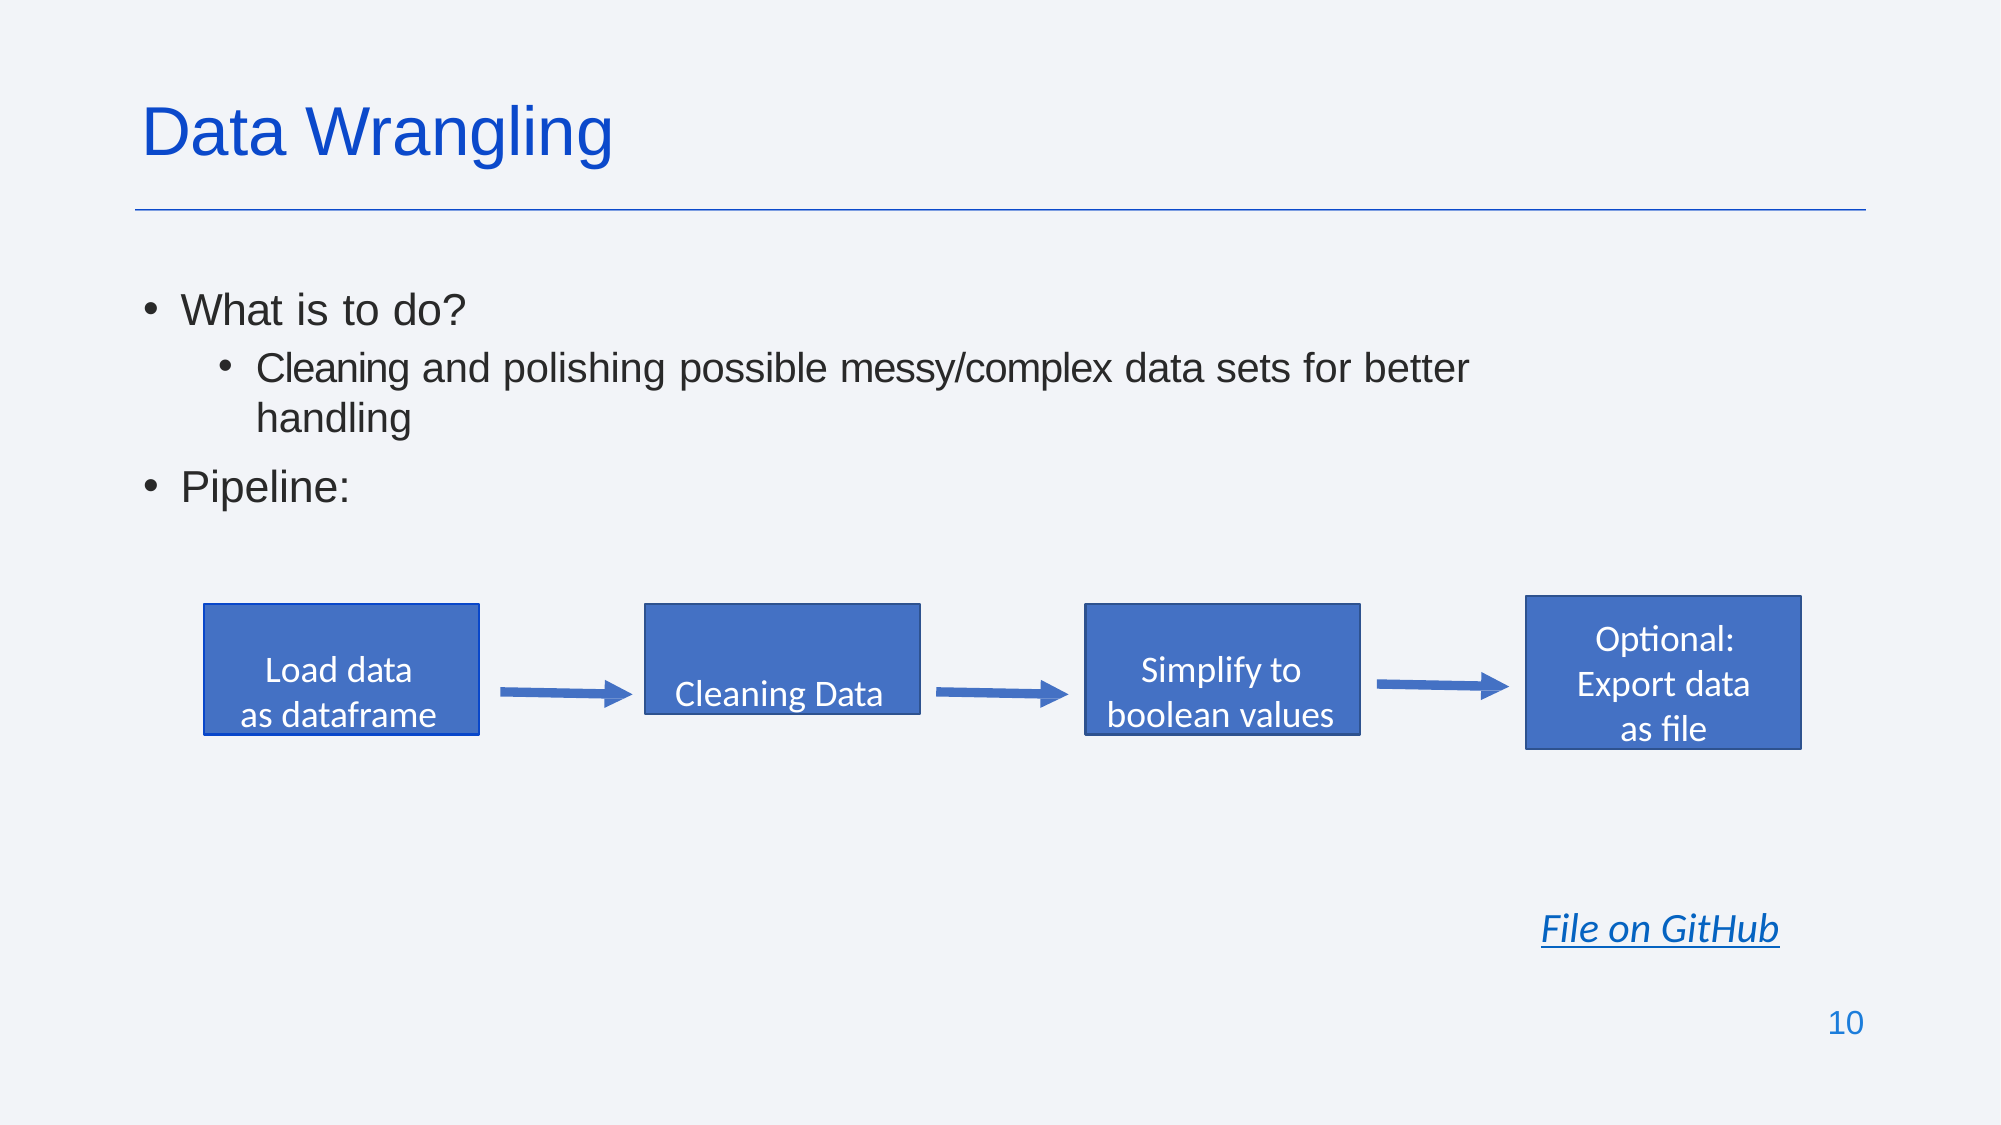

Data Wrangling
What is to do?
Cleaning and polishing possible messy/complex data sets for better handling
Pipeline:
Optional: Export data as file
Load data as dataframe

Cleaning Data
Simplify to boolean values

File on GitHub
10